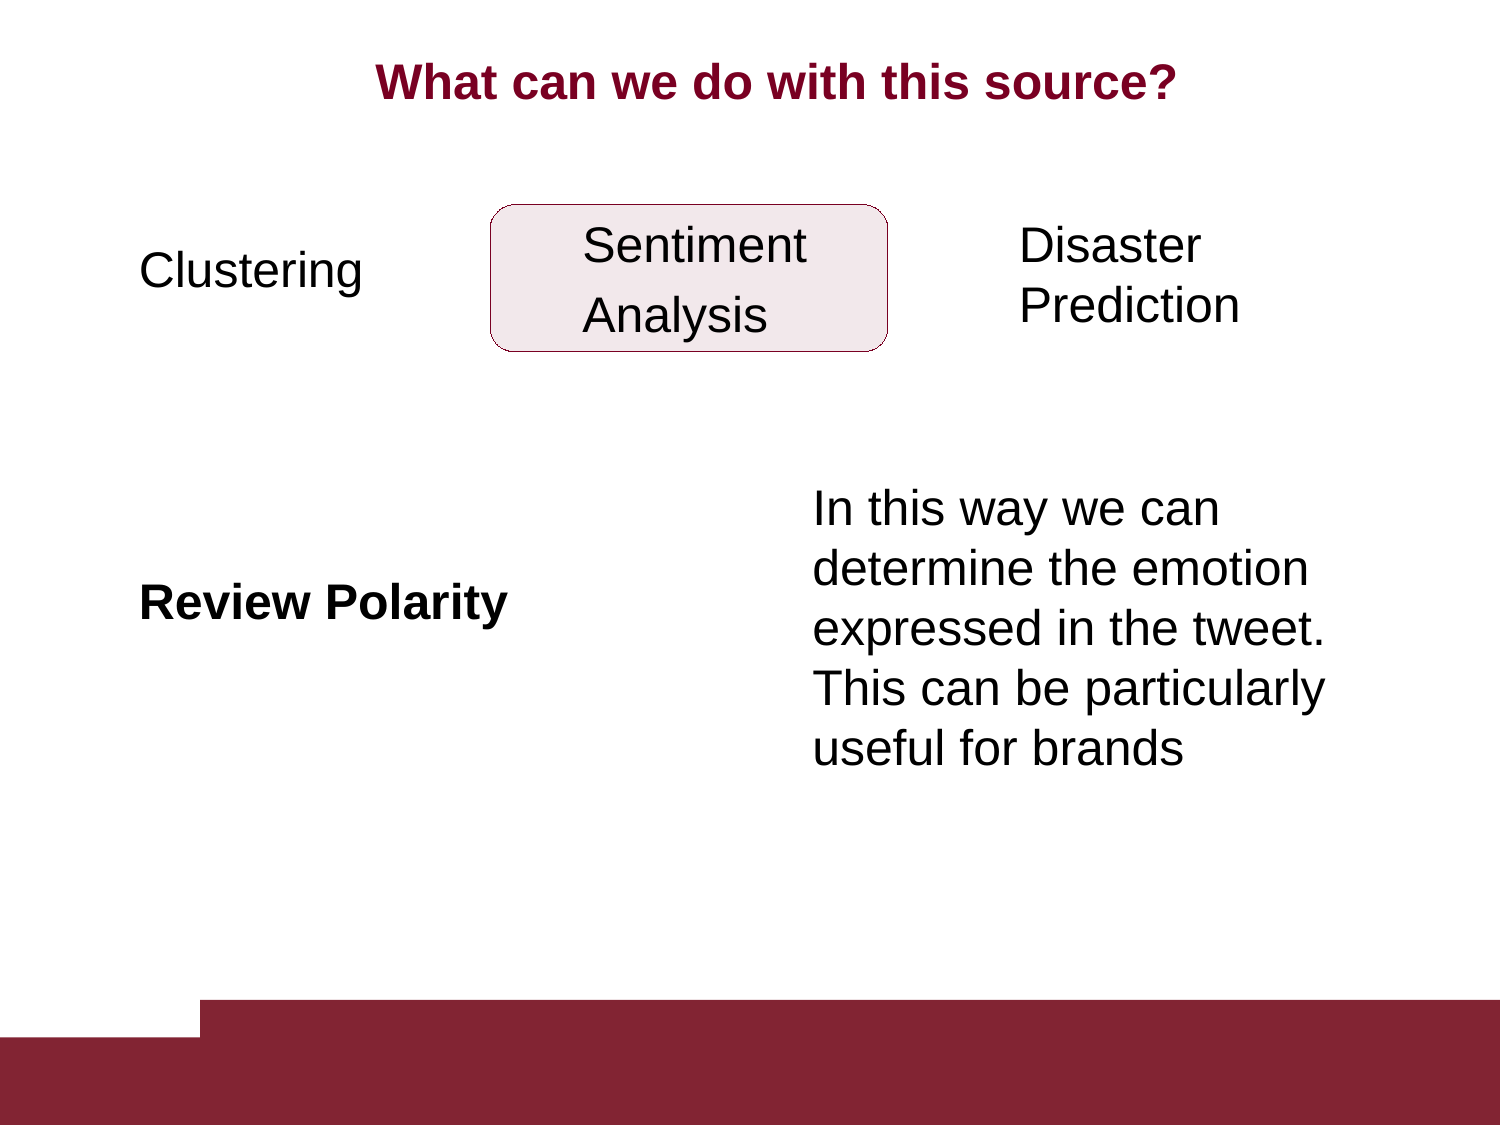

What can we do with this source?

Sentiment
Analysis
Disaster Prediction
Clustering
In this way we can determine the emotion expressed in the tweet. This can be particularly useful for brands
Review Polarity